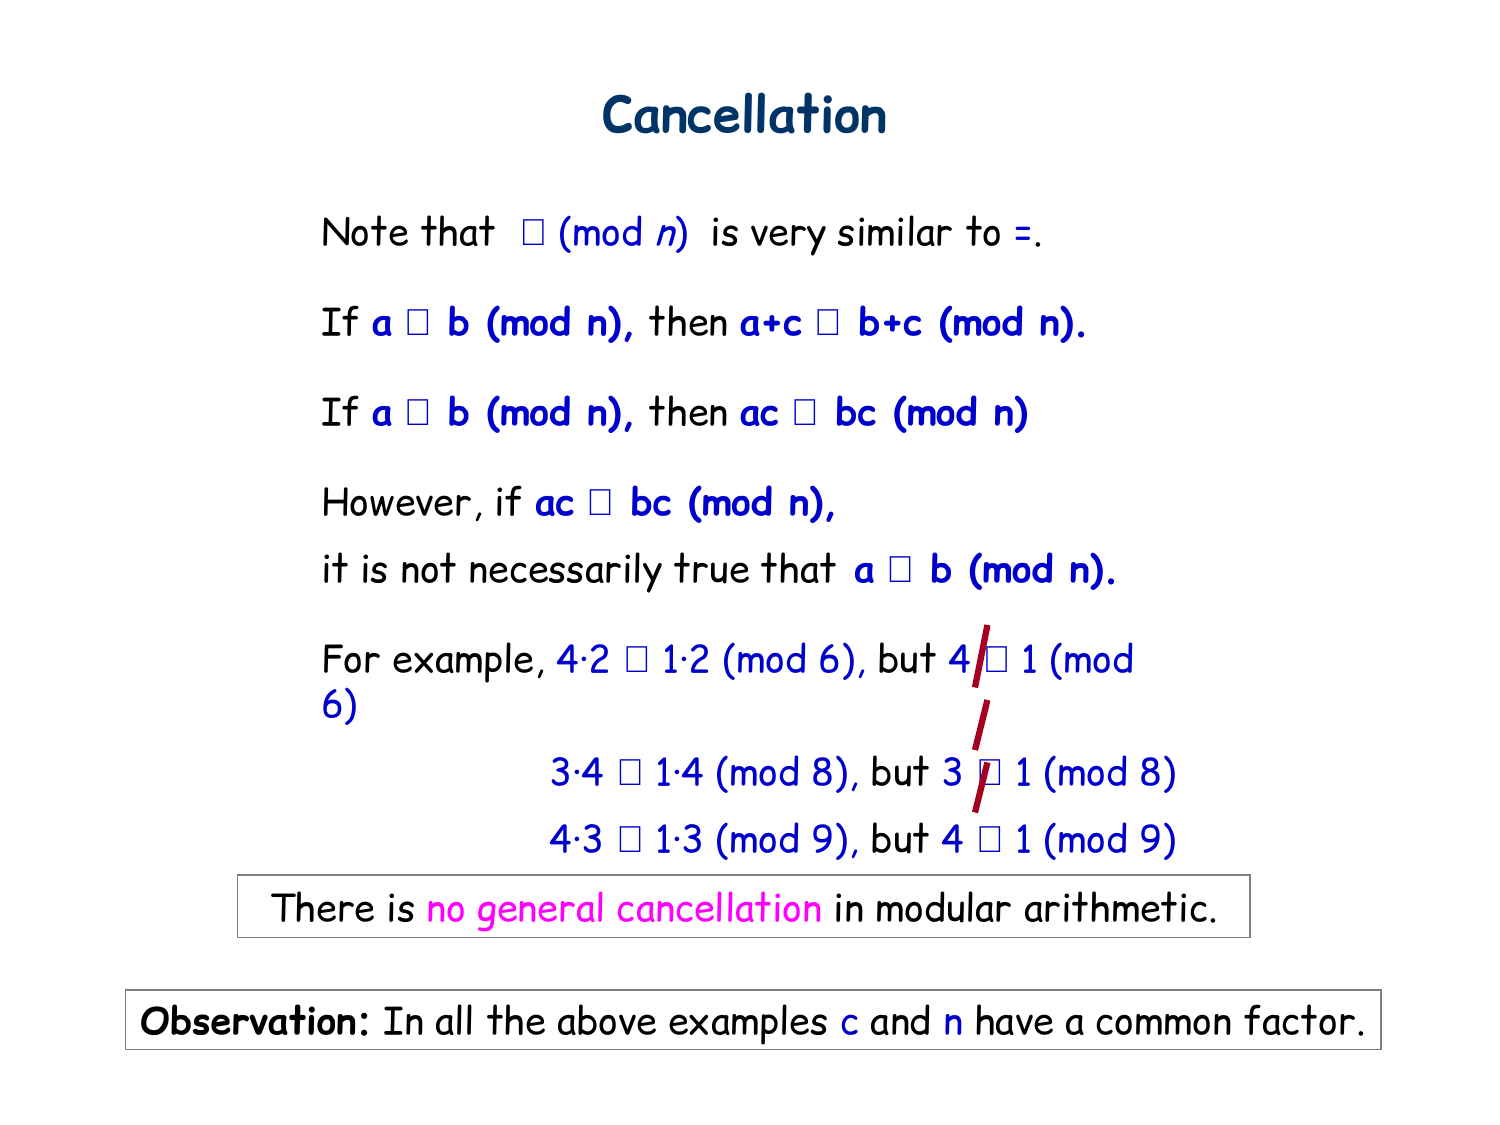

Cancellation
Note that  ≡ (mod n)  is very similar to =.

If a ≡ b (mod n), then a+c ≡ b+c (mod n).

If a ≡ b (mod n), then ac ≡ bc (mod n)

However, if ac ≡ bc (mod n),
it is not necessarily true that a ≡ b (mod n).

For example, 4·2 ≡ 1·2 (mod 6), but 4 ≡ 1 (mod 6)
	       3·4 ≡ 1·4 (mod 8), but 3 ≡ 1 (mod 8)
	       4·3 ≡ 1·3 (mod 9), but 4 ≡ 1 (mod 9)

There is no general cancellation in modular arithmetic.
Observation: In all the above examples c and n have a common factor.